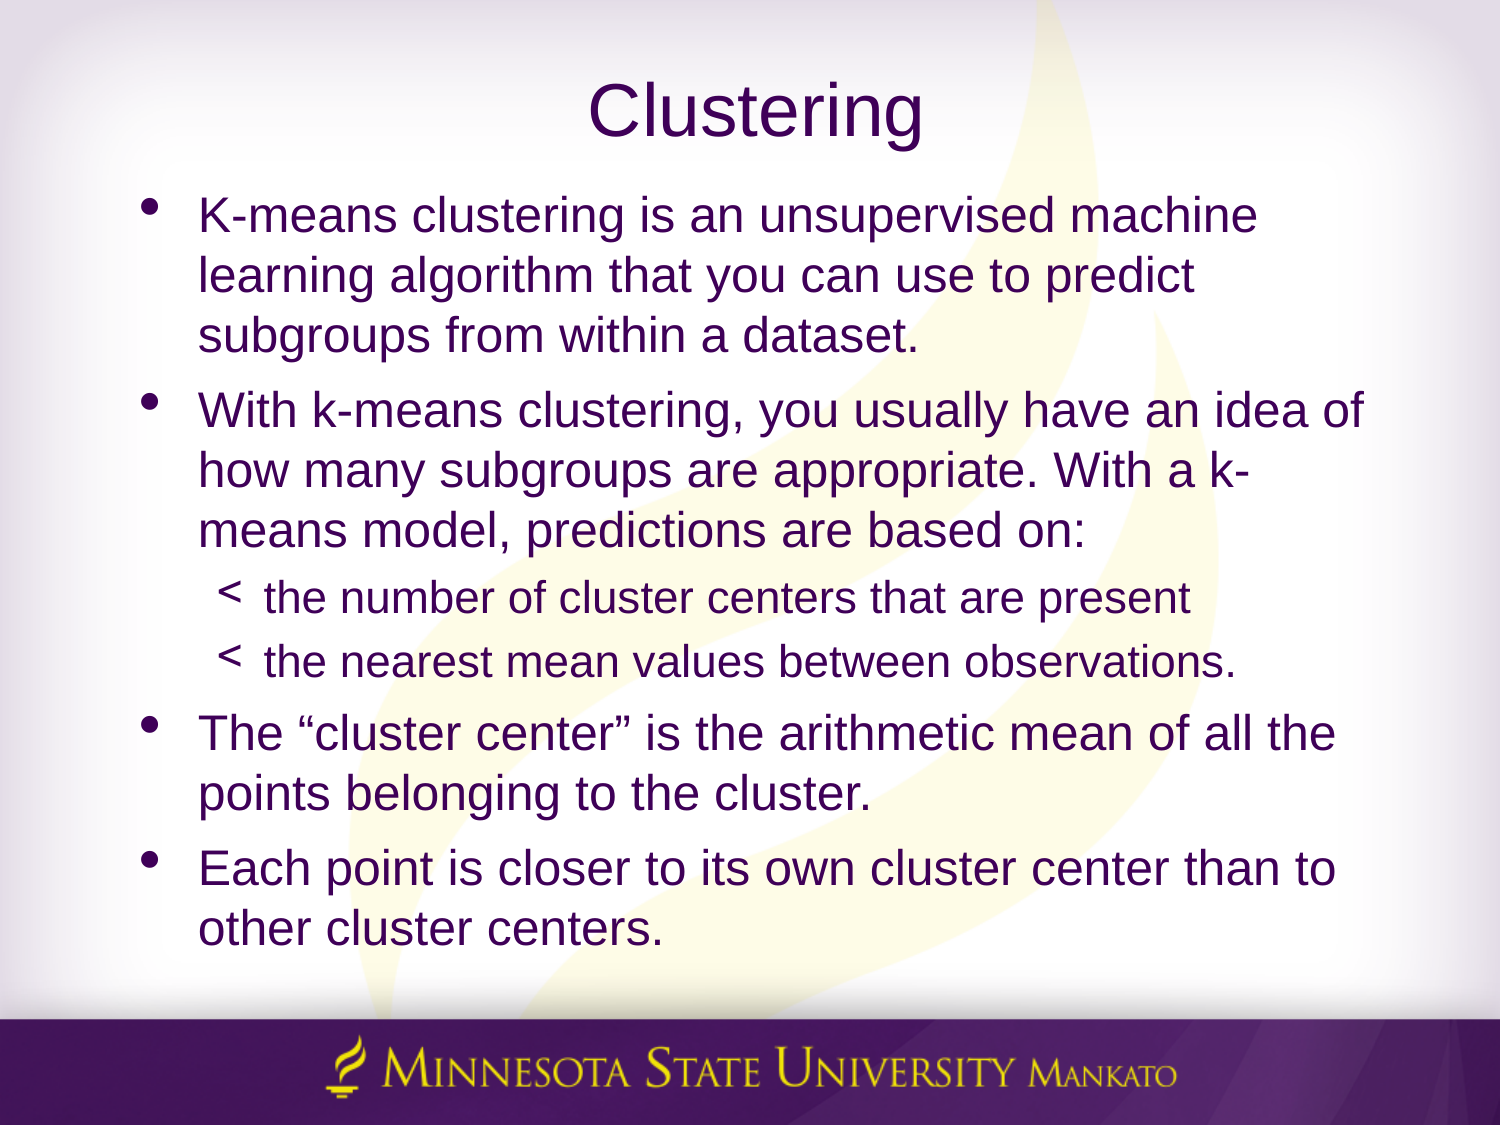

# Clustering
K-means clustering is an unsupervised machine learning algorithm that you can use to predict subgroups from within a dataset.
With k-means clustering, you usually have an idea of how many subgroups are appropriate. With a k-means model, predictions are based on:
the number of cluster centers that are present
the nearest mean values between observations.
The “cluster center” is the arithmetic mean of all the points belonging to the cluster.
Each point is closer to its own cluster center than to other cluster centers.